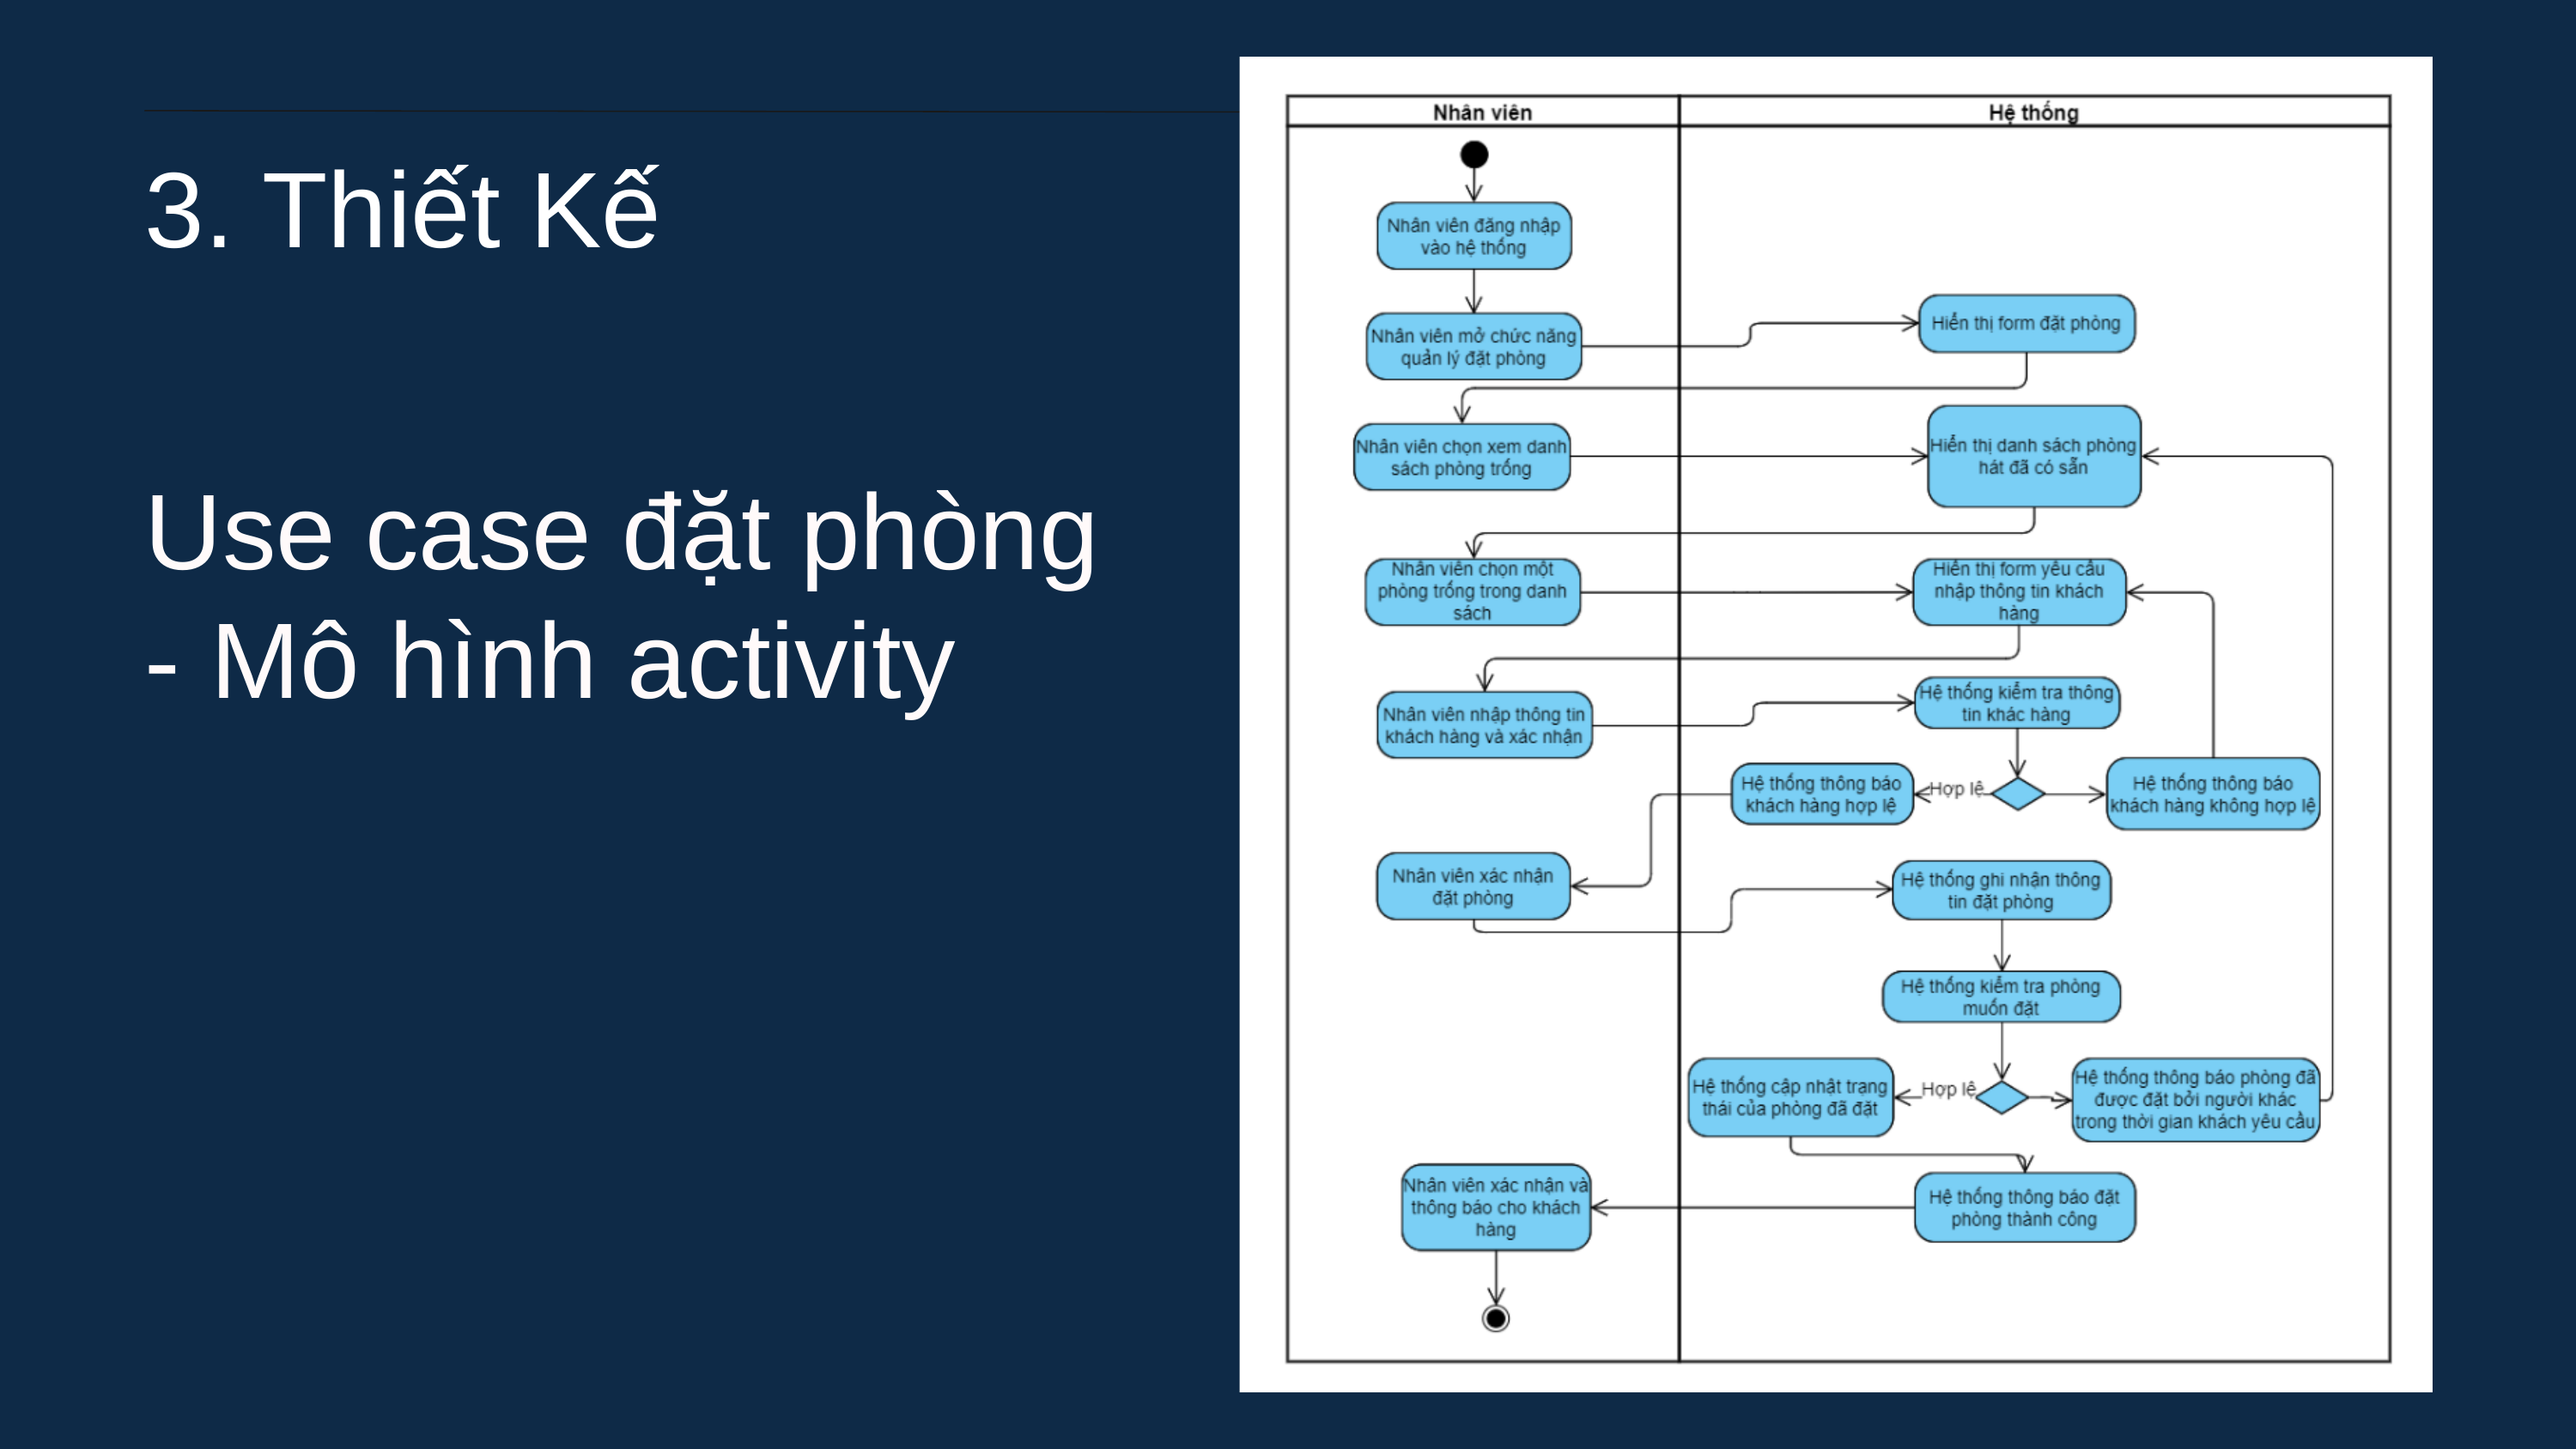

3. Thiết Kế
Use case đặt phòng - Mô hình activity